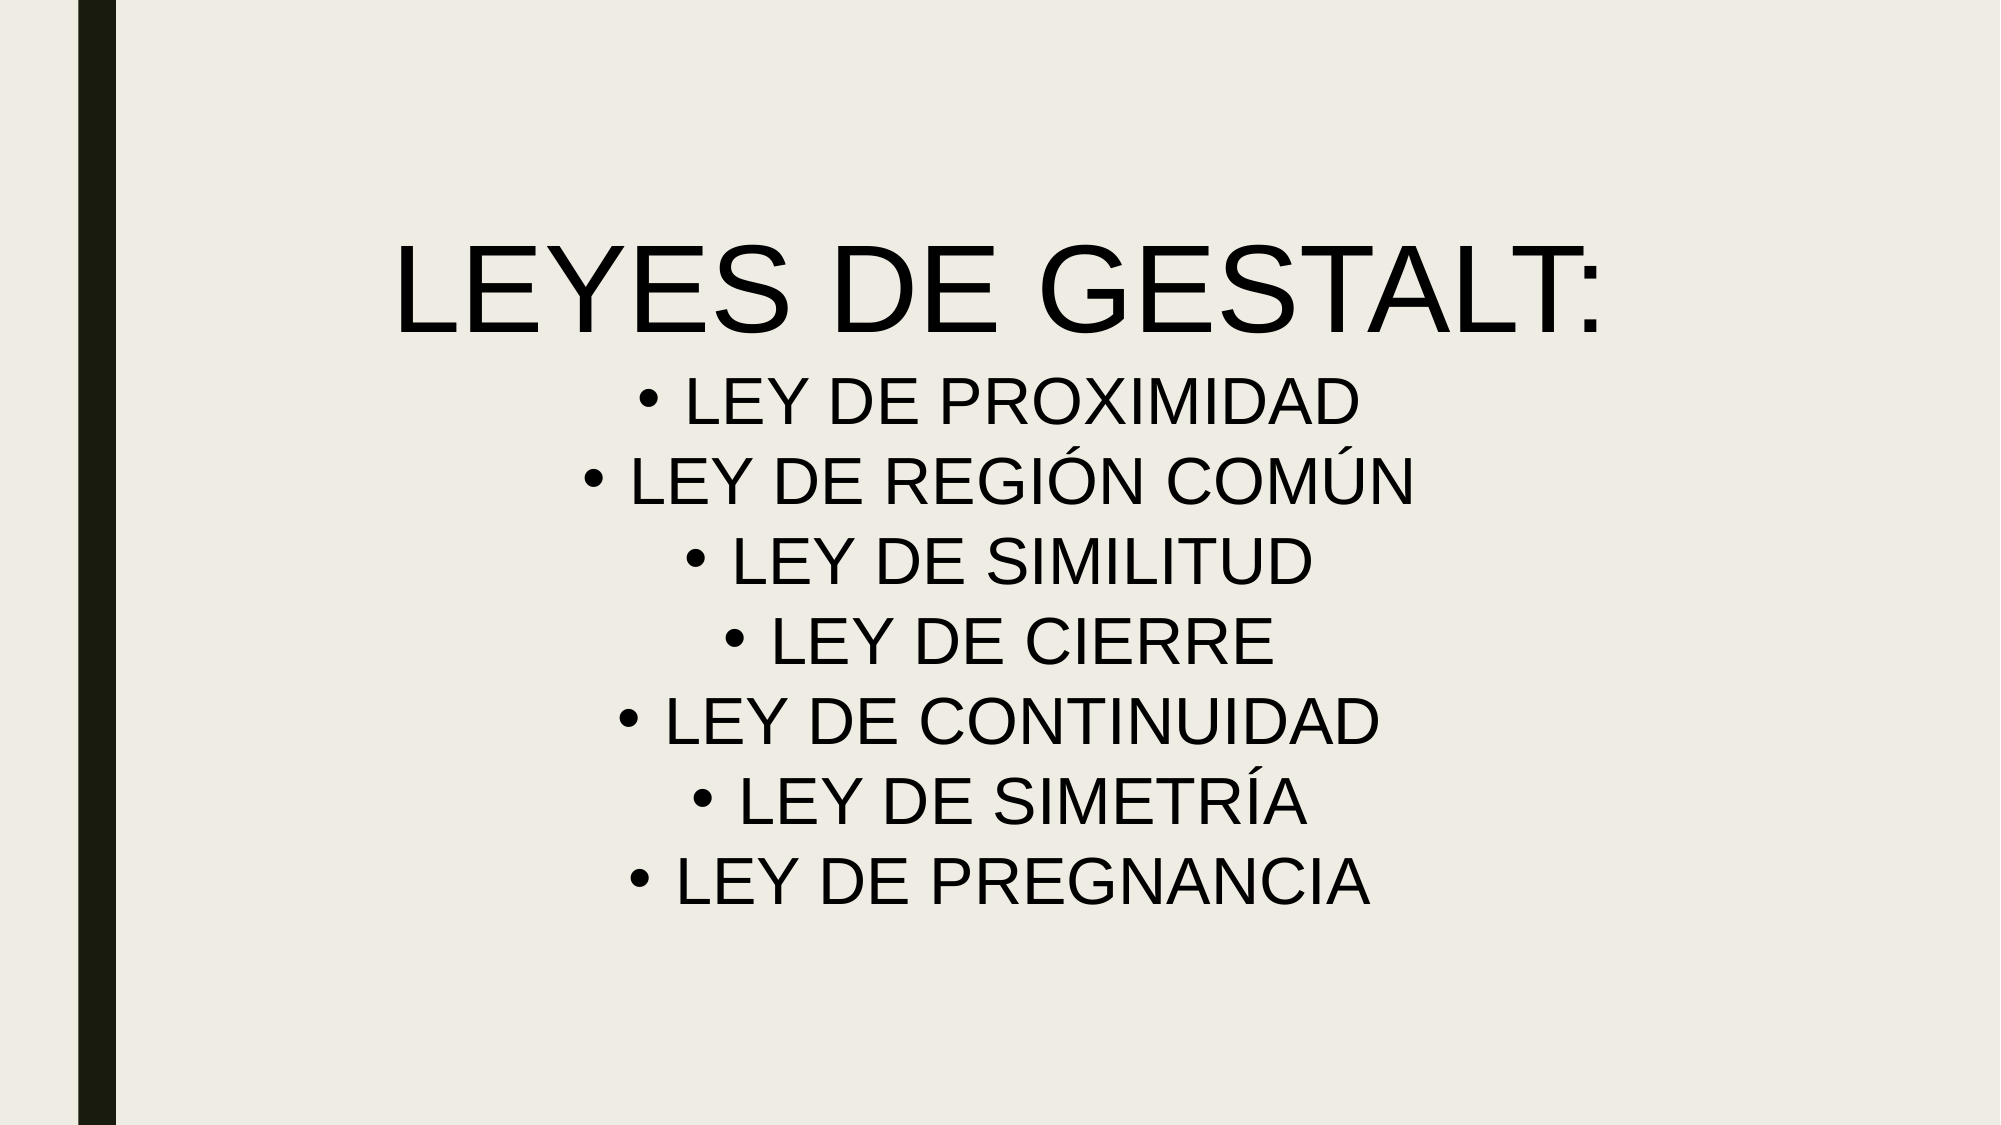

LEYES DE GESTALT:
LEY DE PROXIMIDAD
LEY DE REGIÓN COMÚN
LEY DE SIMILITUD
LEY DE CIERRE
LEY DE CONTINUIDAD
LEY DE SIMETRÍA
LEY DE PREGNANCIA